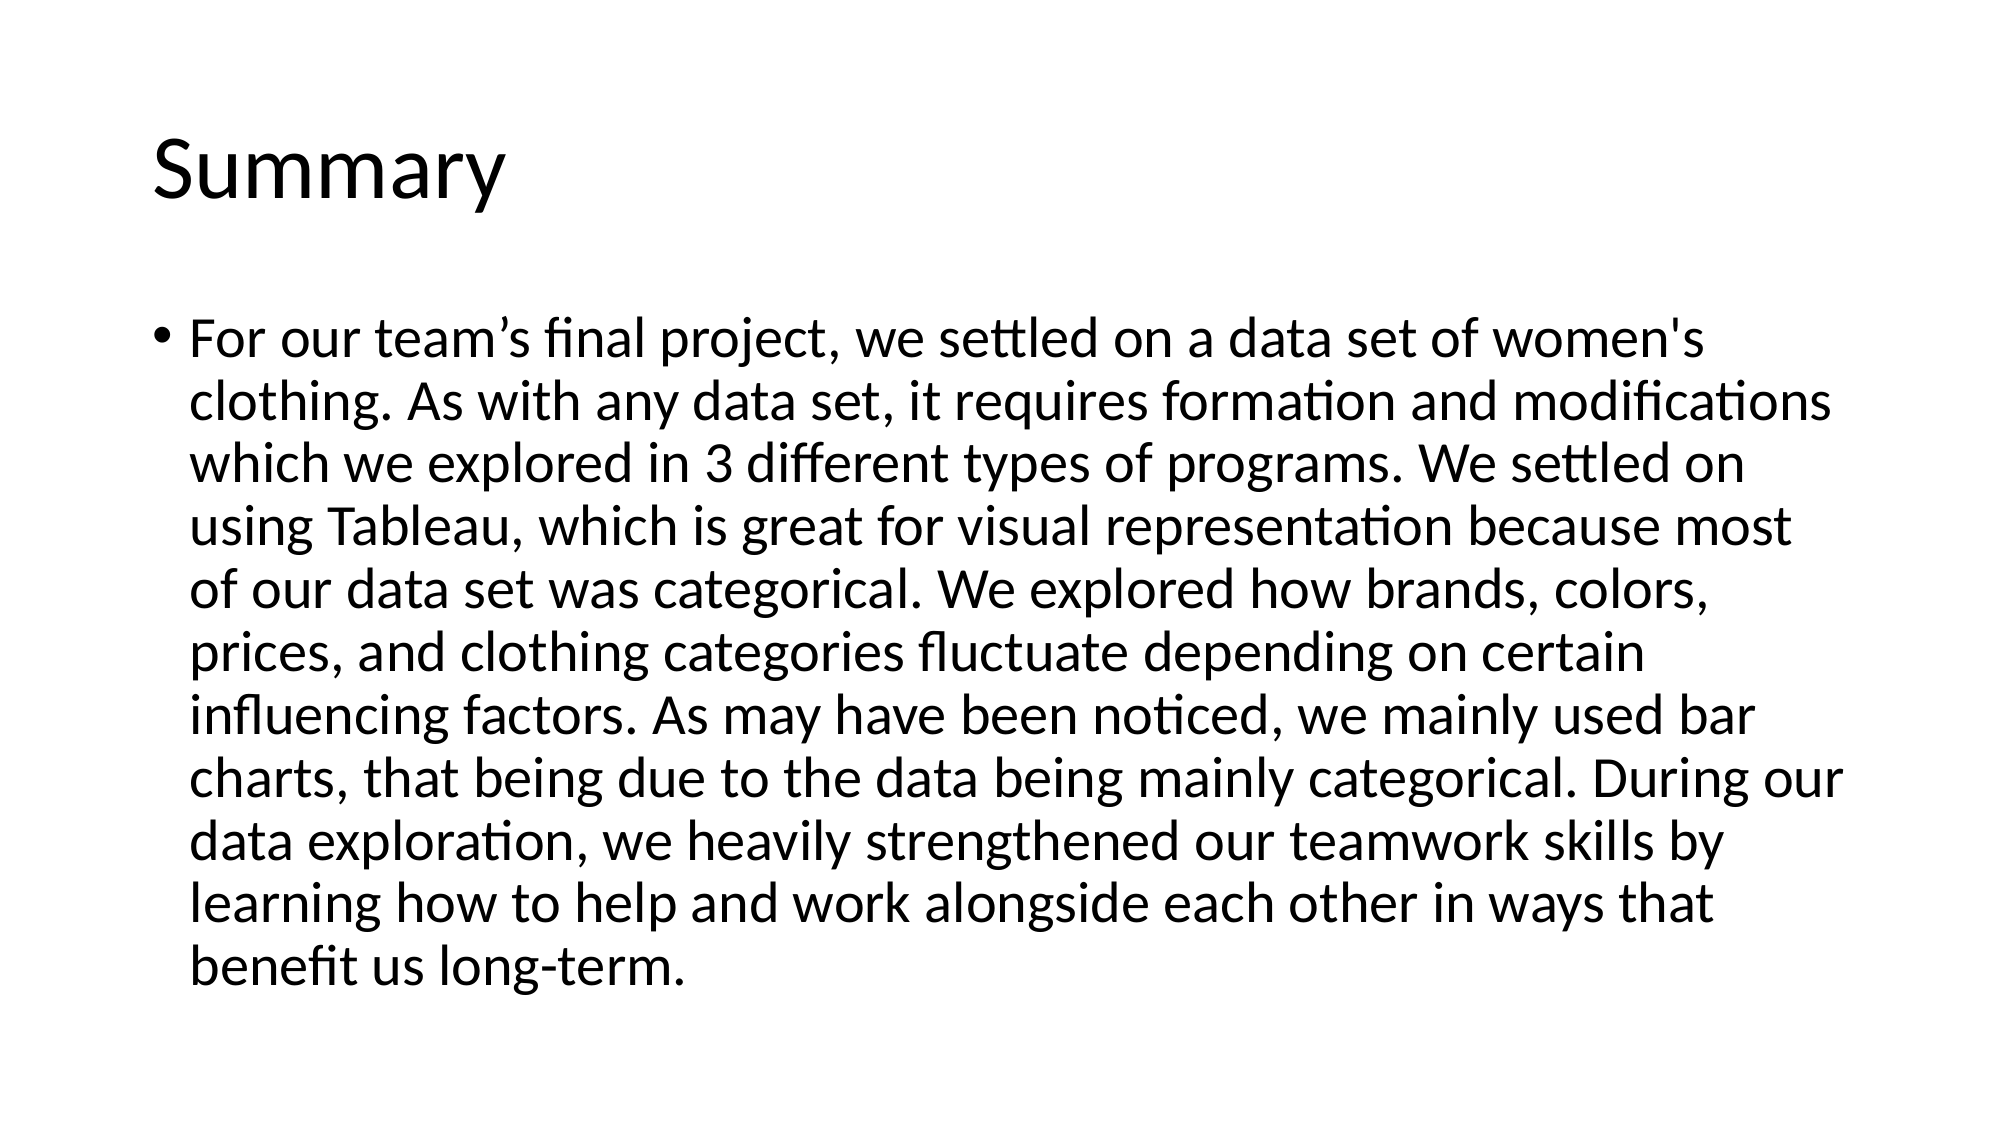

# Summary
For our team’s final project, we settled on a data set of women's clothing. As with any data set, it requires formation and modifications which we explored in 3 different types of programs. We settled on using Tableau, which is great for visual representation because most of our data set was categorical. We explored how brands, colors, prices, and clothing categories fluctuate depending on certain influencing factors. As may have been noticed, we mainly used bar charts, that being due to the data being mainly categorical. During our data exploration, we heavily strengthened our teamwork skills by learning how to help and work alongside each other in ways that benefit us long-term.